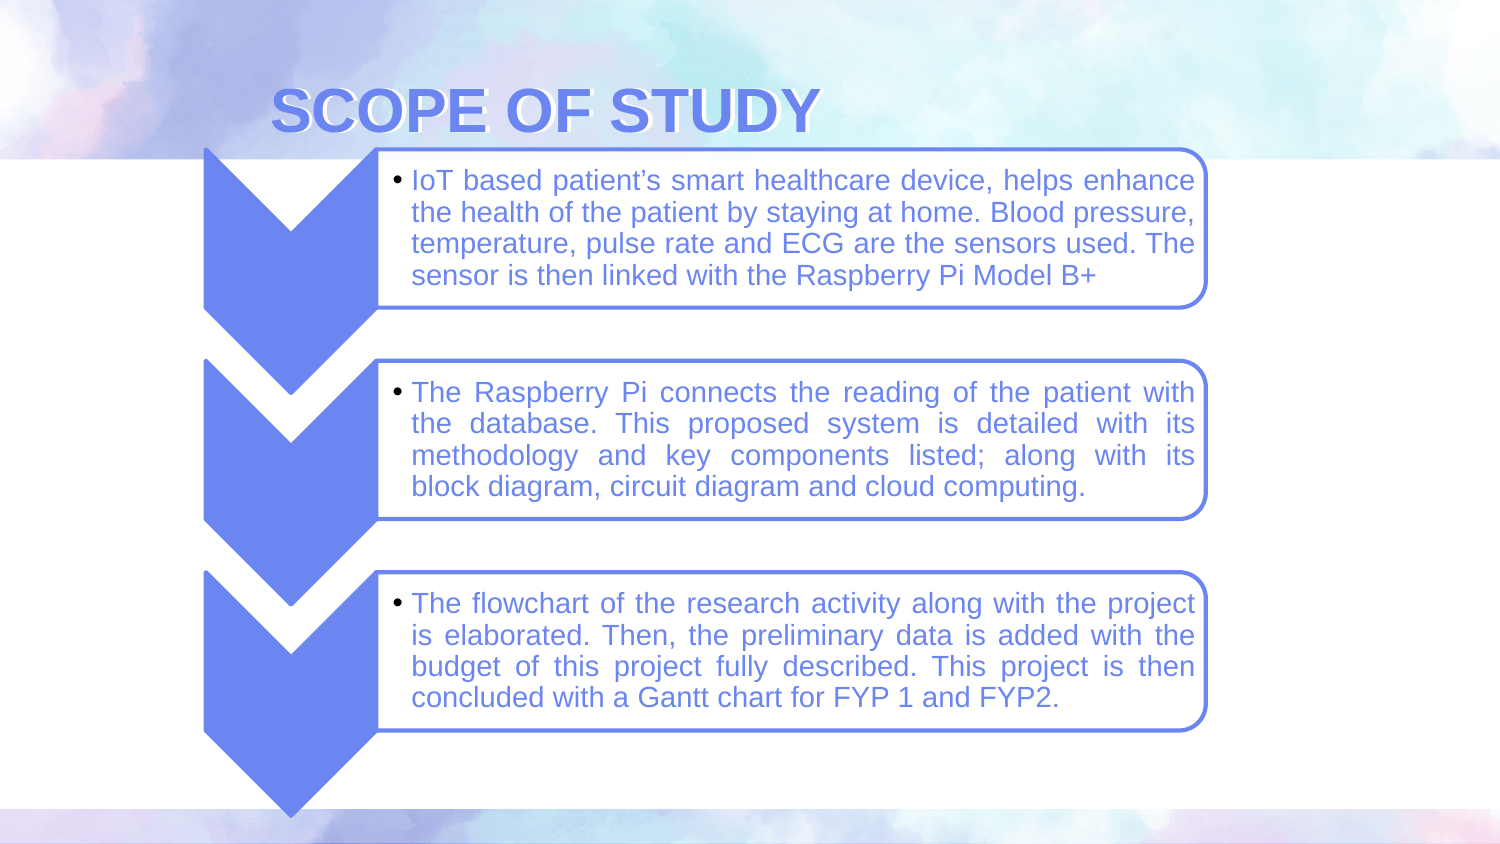

# SCOPE OF STUDY

IoT based patient’s smart healthcare device, helps enhance the health of the patient by staying at home. Blood pressure, temperature, pulse rate and ECG are the sensors used. The sensor is then linked with the Raspberry Pi Model B+

The Raspberry Pi connects the reading of the patient with the database. This proposed system is detailed with its methodology and key components listed; along with its block diagram, circuit diagram and cloud computing.

The flowchart of the research activity along with the project is elaborated. Then, the preliminary data is added with the budget of this project fully described. This project is then concluded with a Gantt chart for FYP 1 and FYP2.